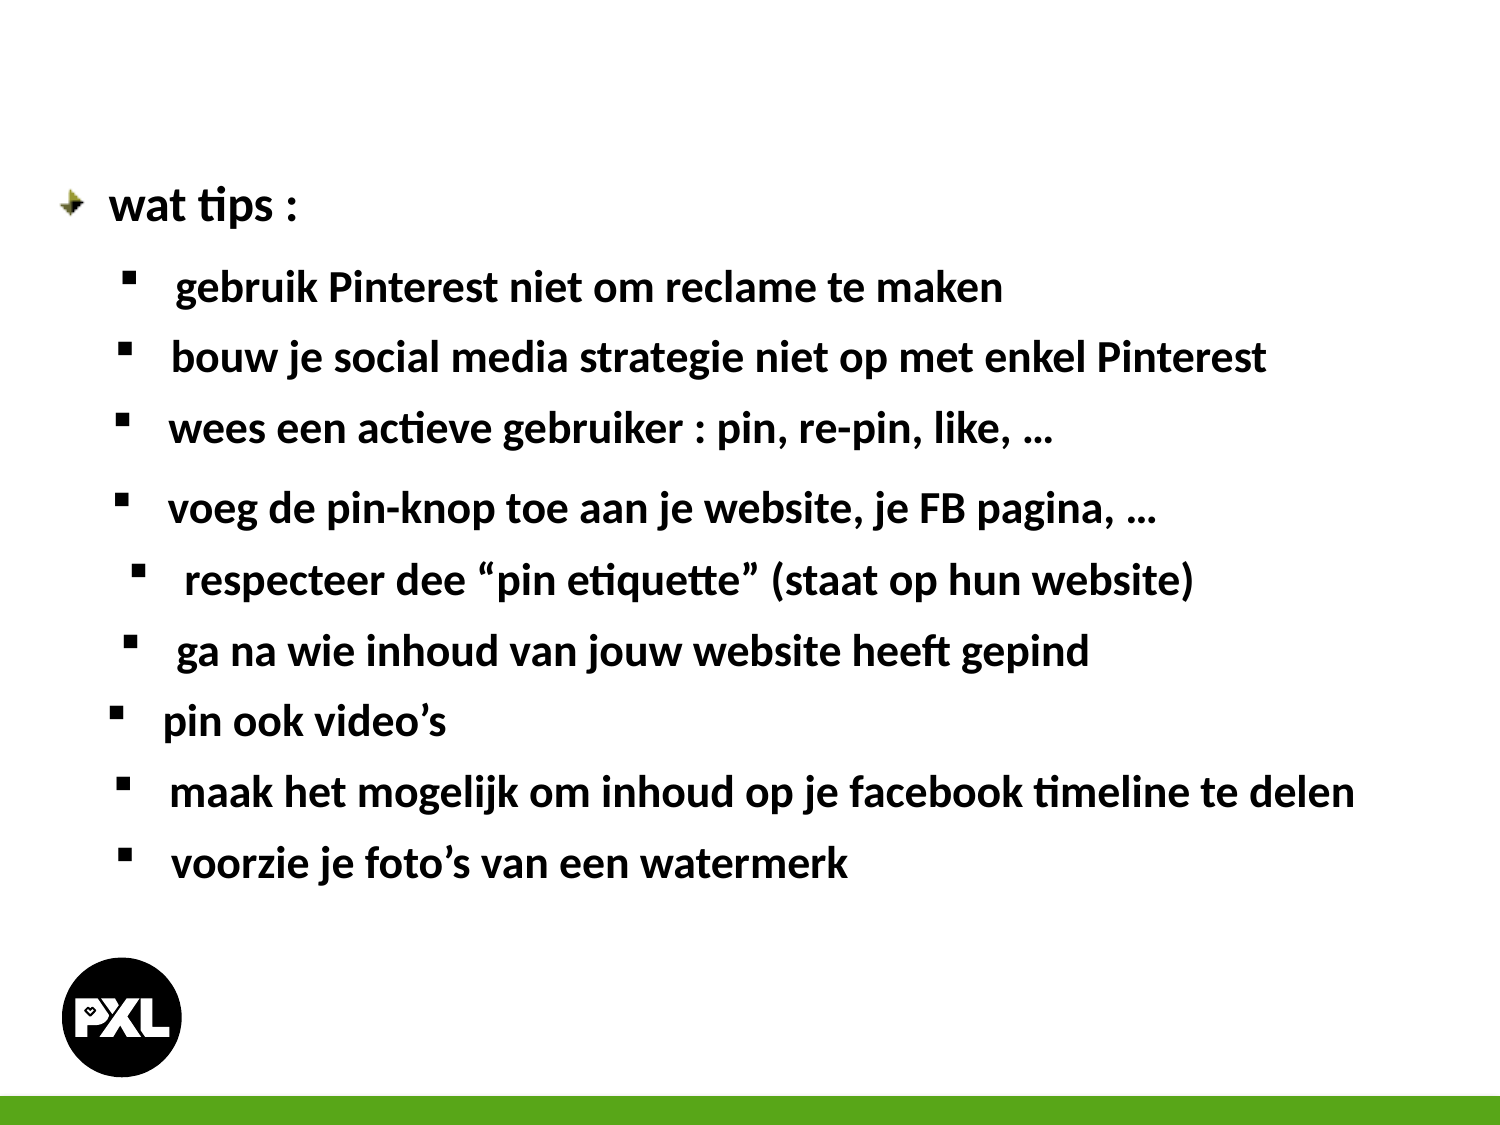

wat tips :
gebruik Pinterest niet om reclame te maken
bouw je social media strategie niet op met enkel Pinterest
wees een actieve gebruiker : pin, re-pin, like, …
voeg de pin-knop toe aan je website, je FB pagina, …
respecteer dee “pin etiquette” (staat op hun website)
ga na wie inhoud van jouw website heeft gepind
pin ook video’s
maak het mogelijk om inhoud op je facebook timeline te delen
voorzie je foto’s van een watermerk